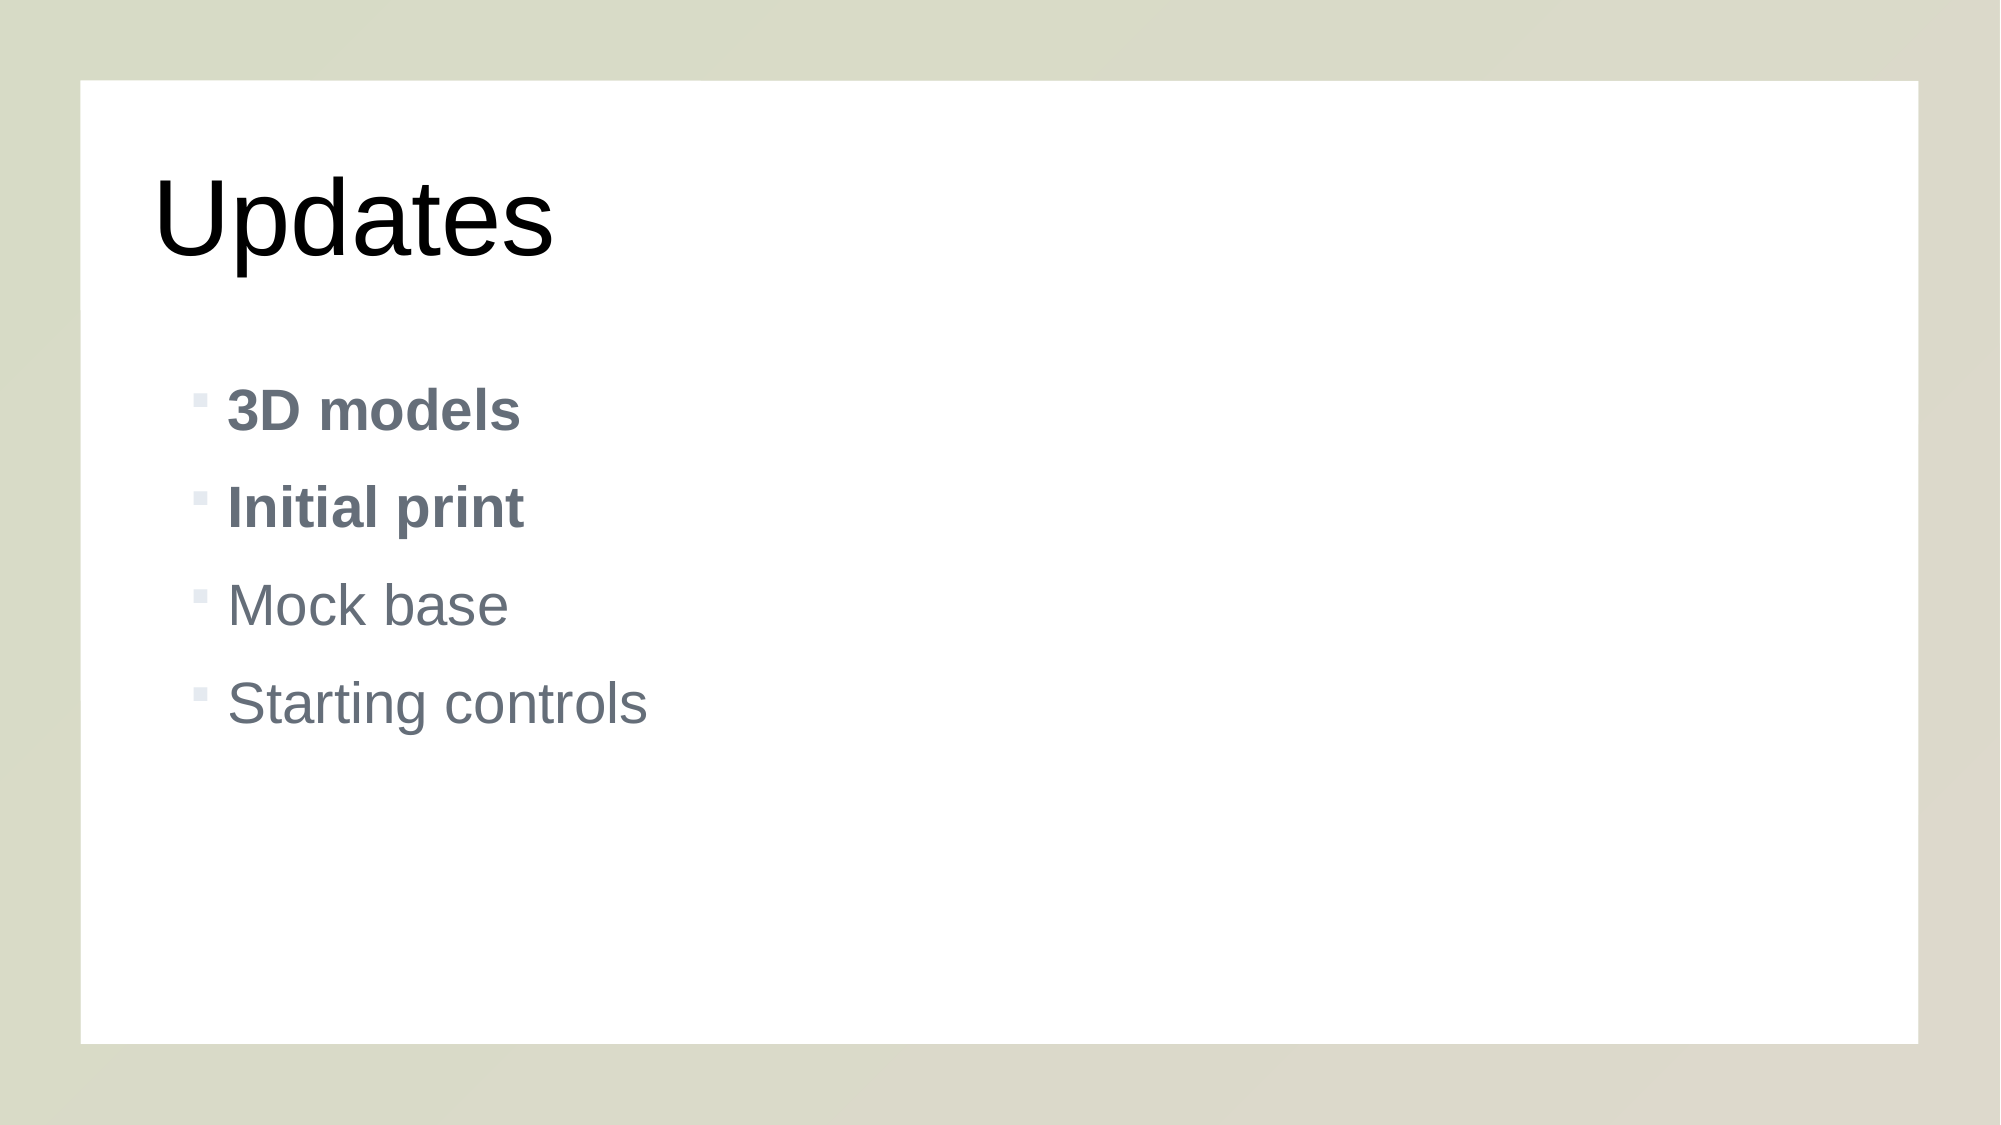

# Updates
3D models
Initial print
Mock base
Starting controls